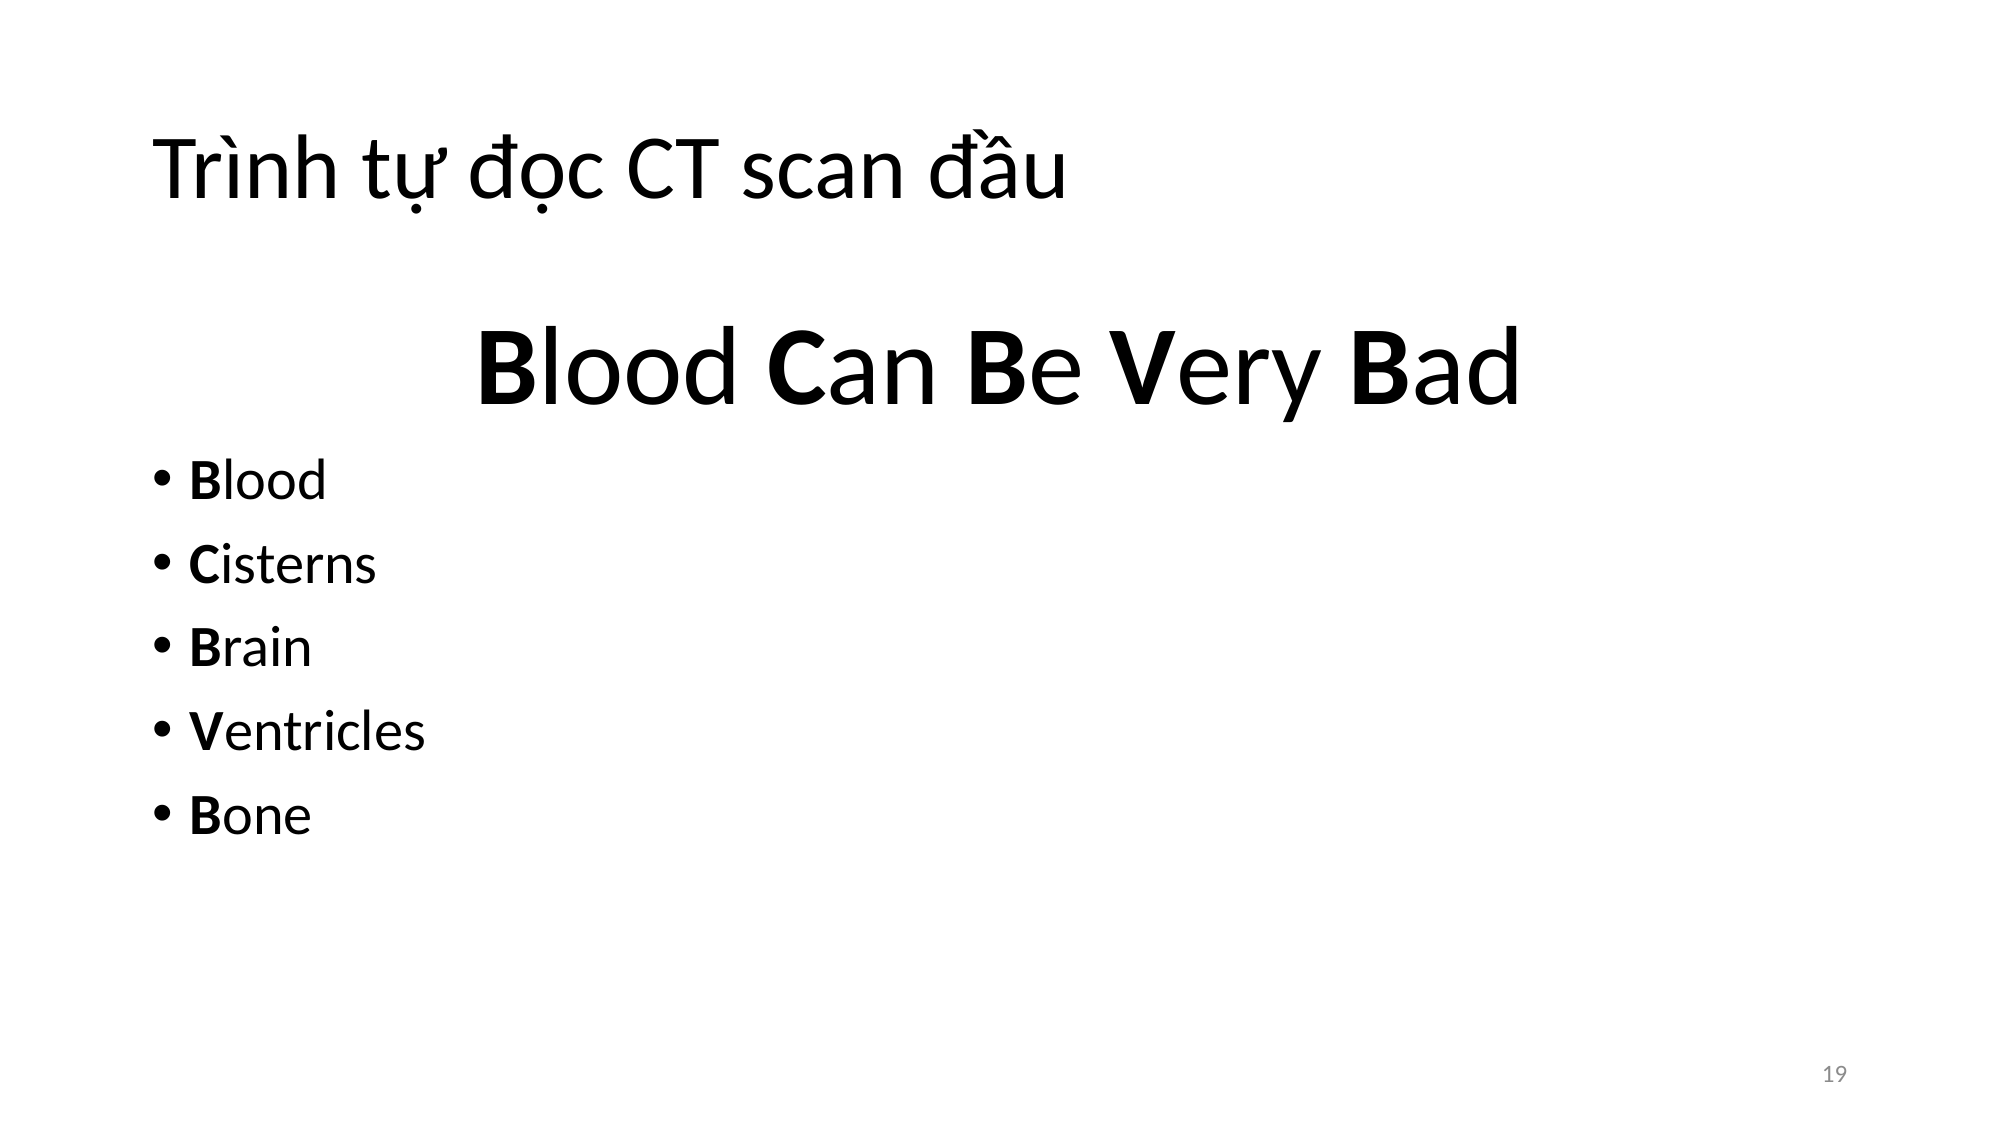

# Trình tự đọc CT scan đầu
Blood Can Be Very Bad
Blood
Cisterns
Brain
Ventricles
Bone

19